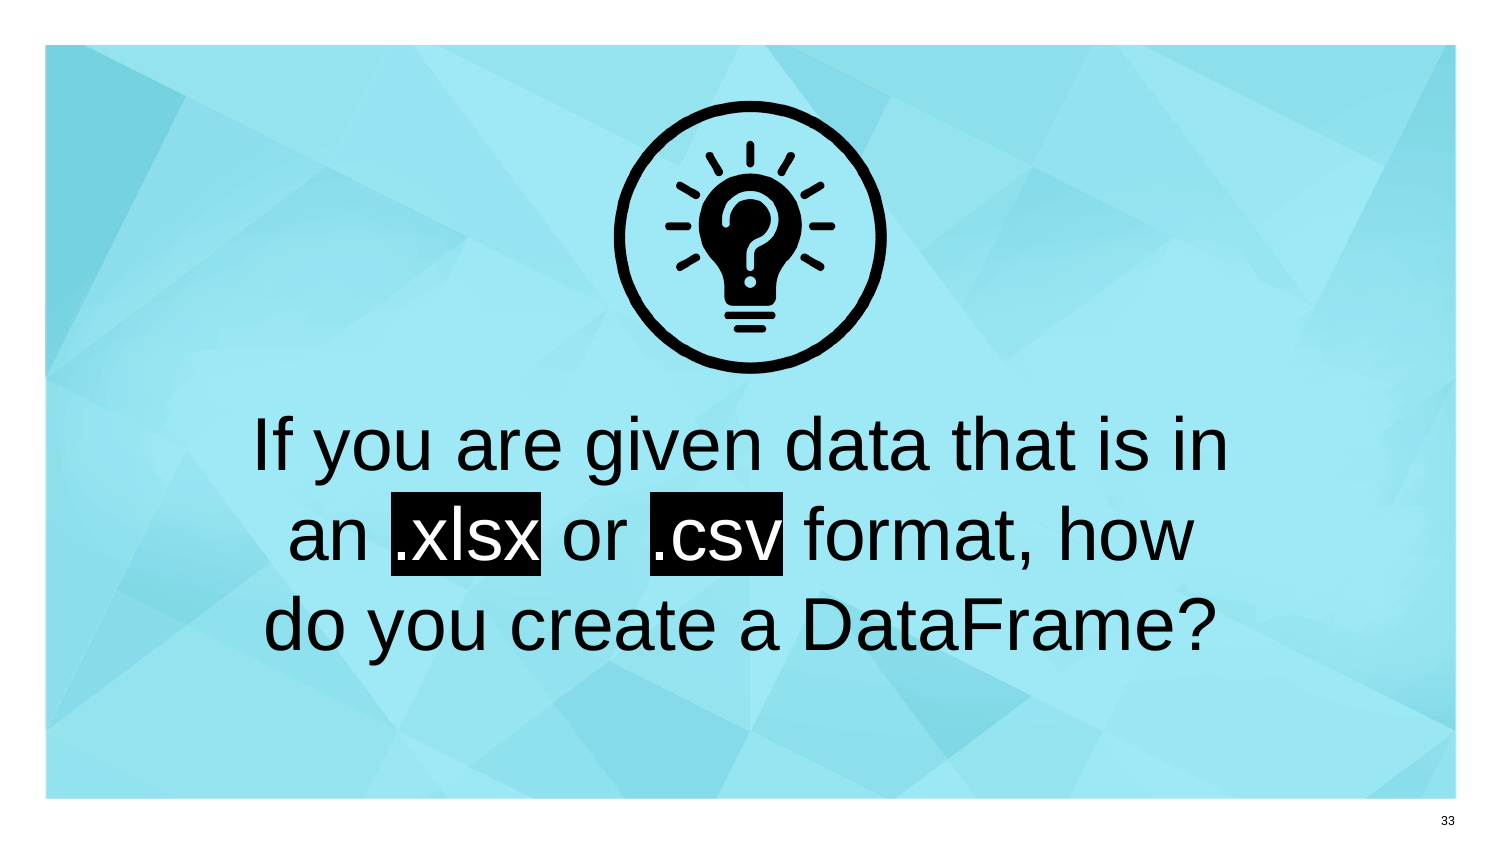

# If you are given data that is in an .xlsx or .csv format, how do you create a DataFrame?